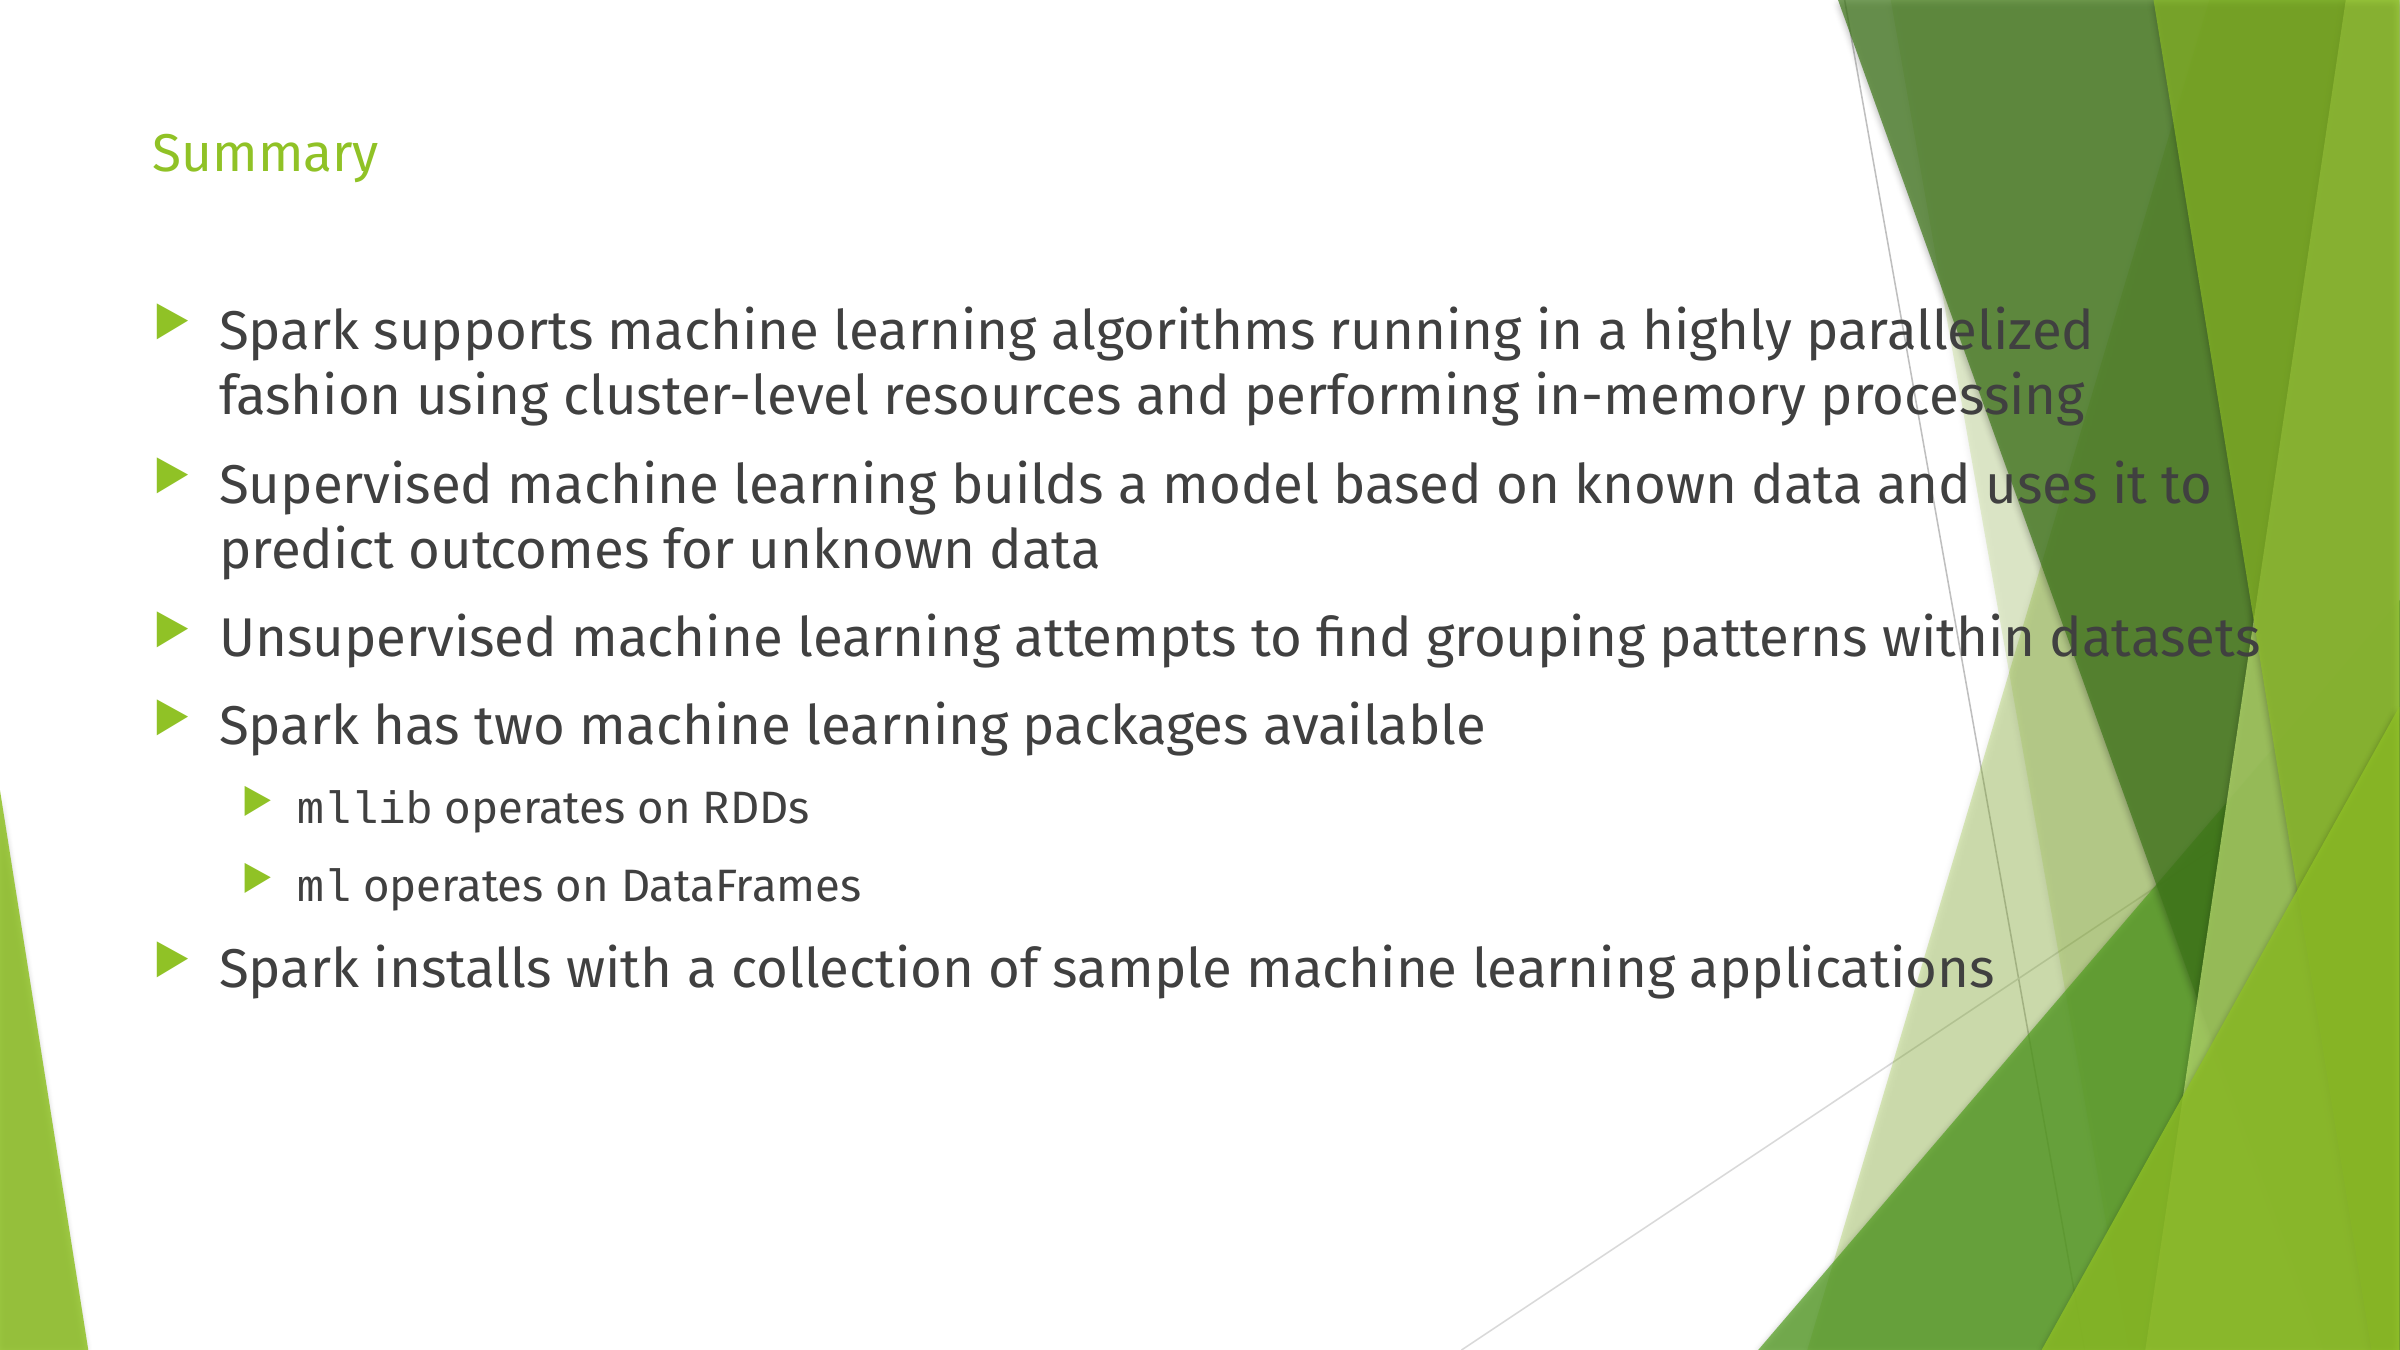

# Summary
Spark supports machine learning algorithms running in a highly parallelized fashion using cluster-level resources and performing in-memory processing
Supervised machine learning builds a model based on known data and uses it to predict outcomes for unknown data
Unsupervised machine learning attempts to find grouping patterns within datasets
Spark has two machine learning packages available
mllib operates on RDDs
ml operates on DataFrames
Spark installs with a collection of sample machine learning applications